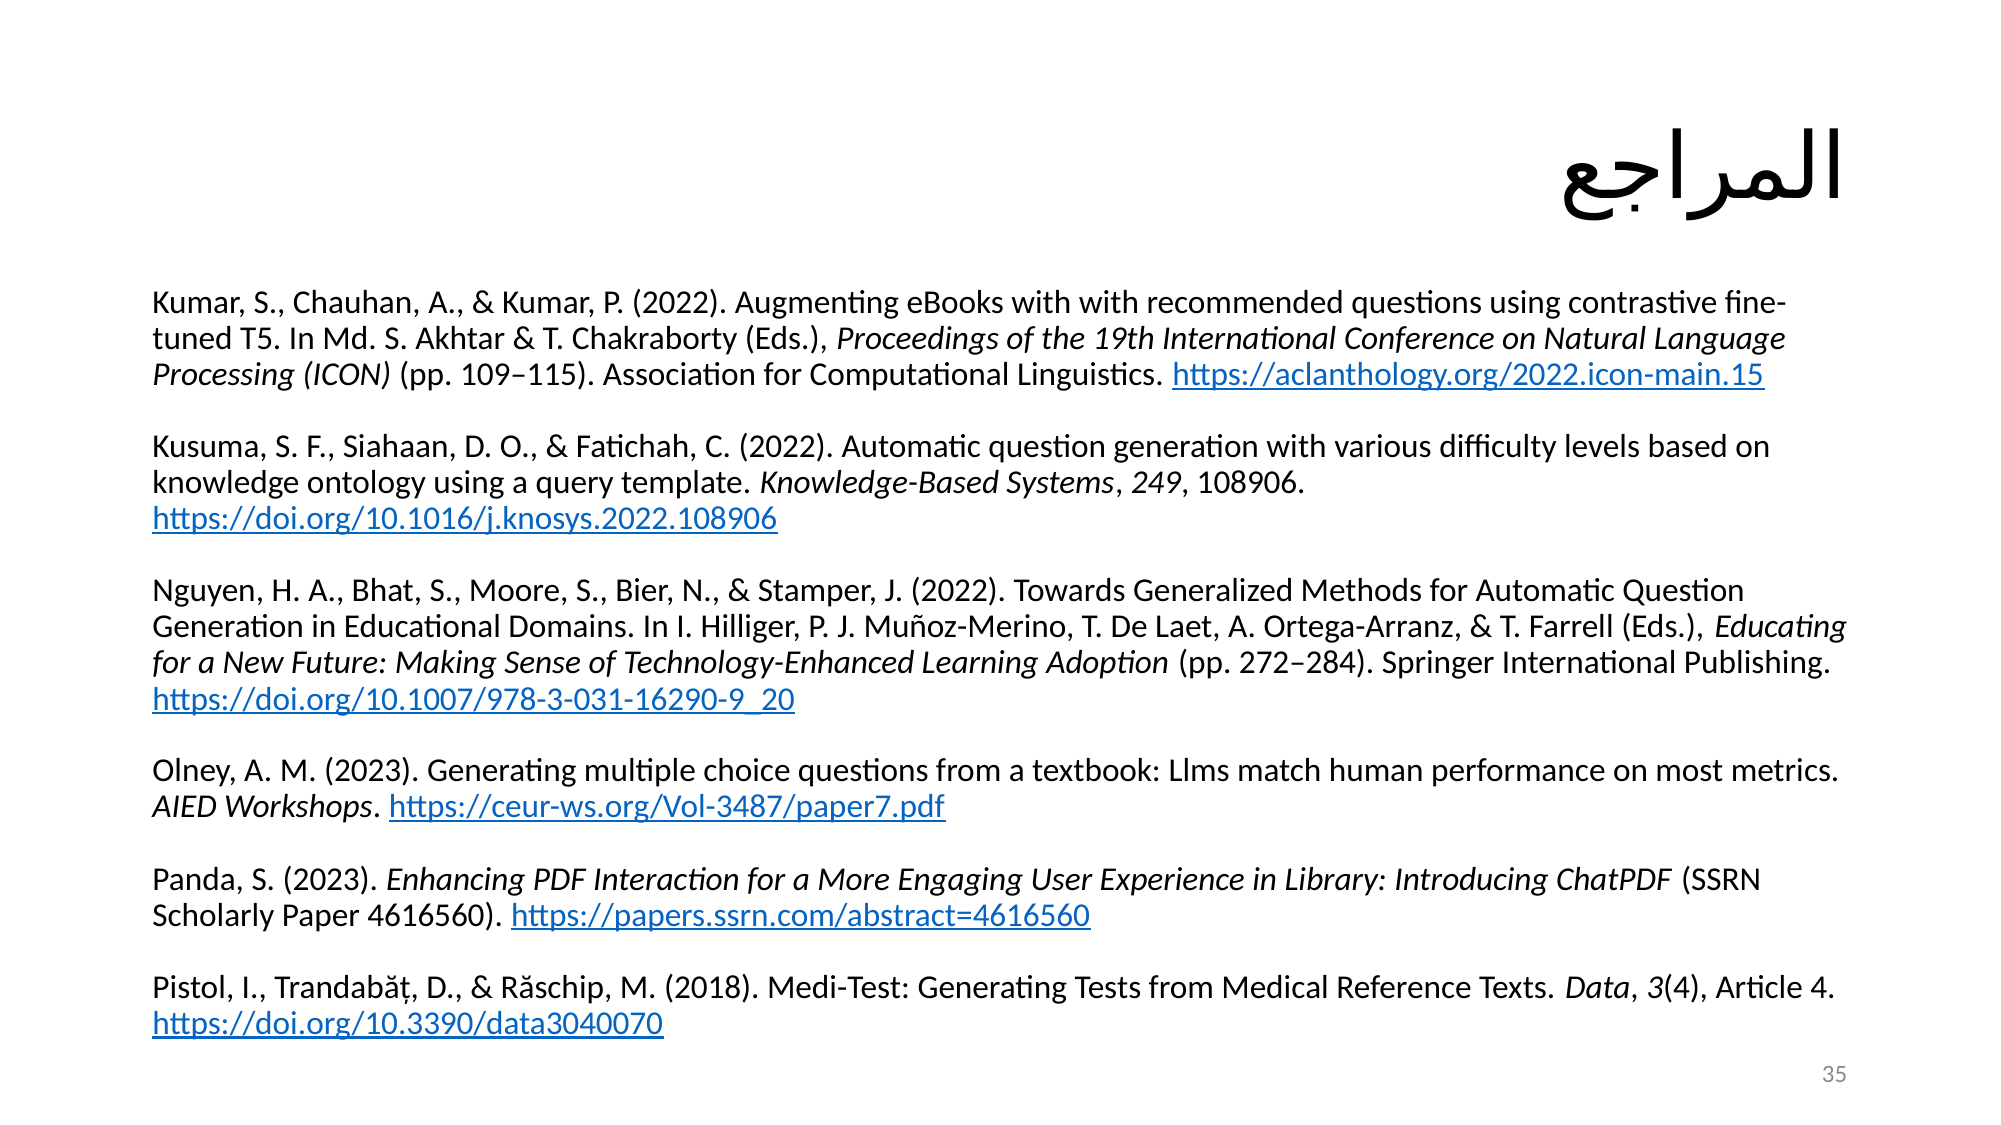

# المراجع
Kumar, S., Chauhan, A., & Kumar, P. (2022). Augmenting eBooks with with recommended questions using contrastive fine-tuned T5. In Md. S. Akhtar & T. Chakraborty (Eds.), Proceedings of the 19th International Conference on Natural Language Processing (ICON) (pp. 109–115). Association for Computational Linguistics. https://aclanthology.org/2022.icon-main.15

Kusuma, S. F., Siahaan, D. O., & Fatichah, C. (2022). Automatic question generation with various difficulty levels based on knowledge ontology using a query template. Knowledge-Based Systems, 249, 108906. https://doi.org/10.1016/j.knosys.2022.108906

Nguyen, H. A., Bhat, S., Moore, S., Bier, N., & Stamper, J. (2022). Towards Generalized Methods for Automatic Question Generation in Educational Domains. In I. Hilliger, P. J. Muñoz-Merino, T. De Laet, A. Ortega-Arranz, & T. Farrell (Eds.), Educating for a New Future: Making Sense of Technology-Enhanced Learning Adoption (pp. 272–284). Springer International Publishing. https://doi.org/10.1007/978-3-031-16290-9_20

Olney, A. M. (2023). Generating multiple choice questions from a textbook: Llms match human performance on most metrics. AIED Workshops. https://ceur-ws.org/Vol-3487/paper7.pdf

Panda, S. (2023). Enhancing PDF Interaction for a More Engaging User Experience in Library: Introducing ChatPDF (SSRN Scholarly Paper 4616560). https://papers.ssrn.com/abstract=4616560

Pistol, I., Trandabăț, D., & Răschip, M. (2018). Medi-Test: Generating Tests from Medical Reference Texts. Data, 3(4), Article 4. https://doi.org/10.3390/data3040070

35